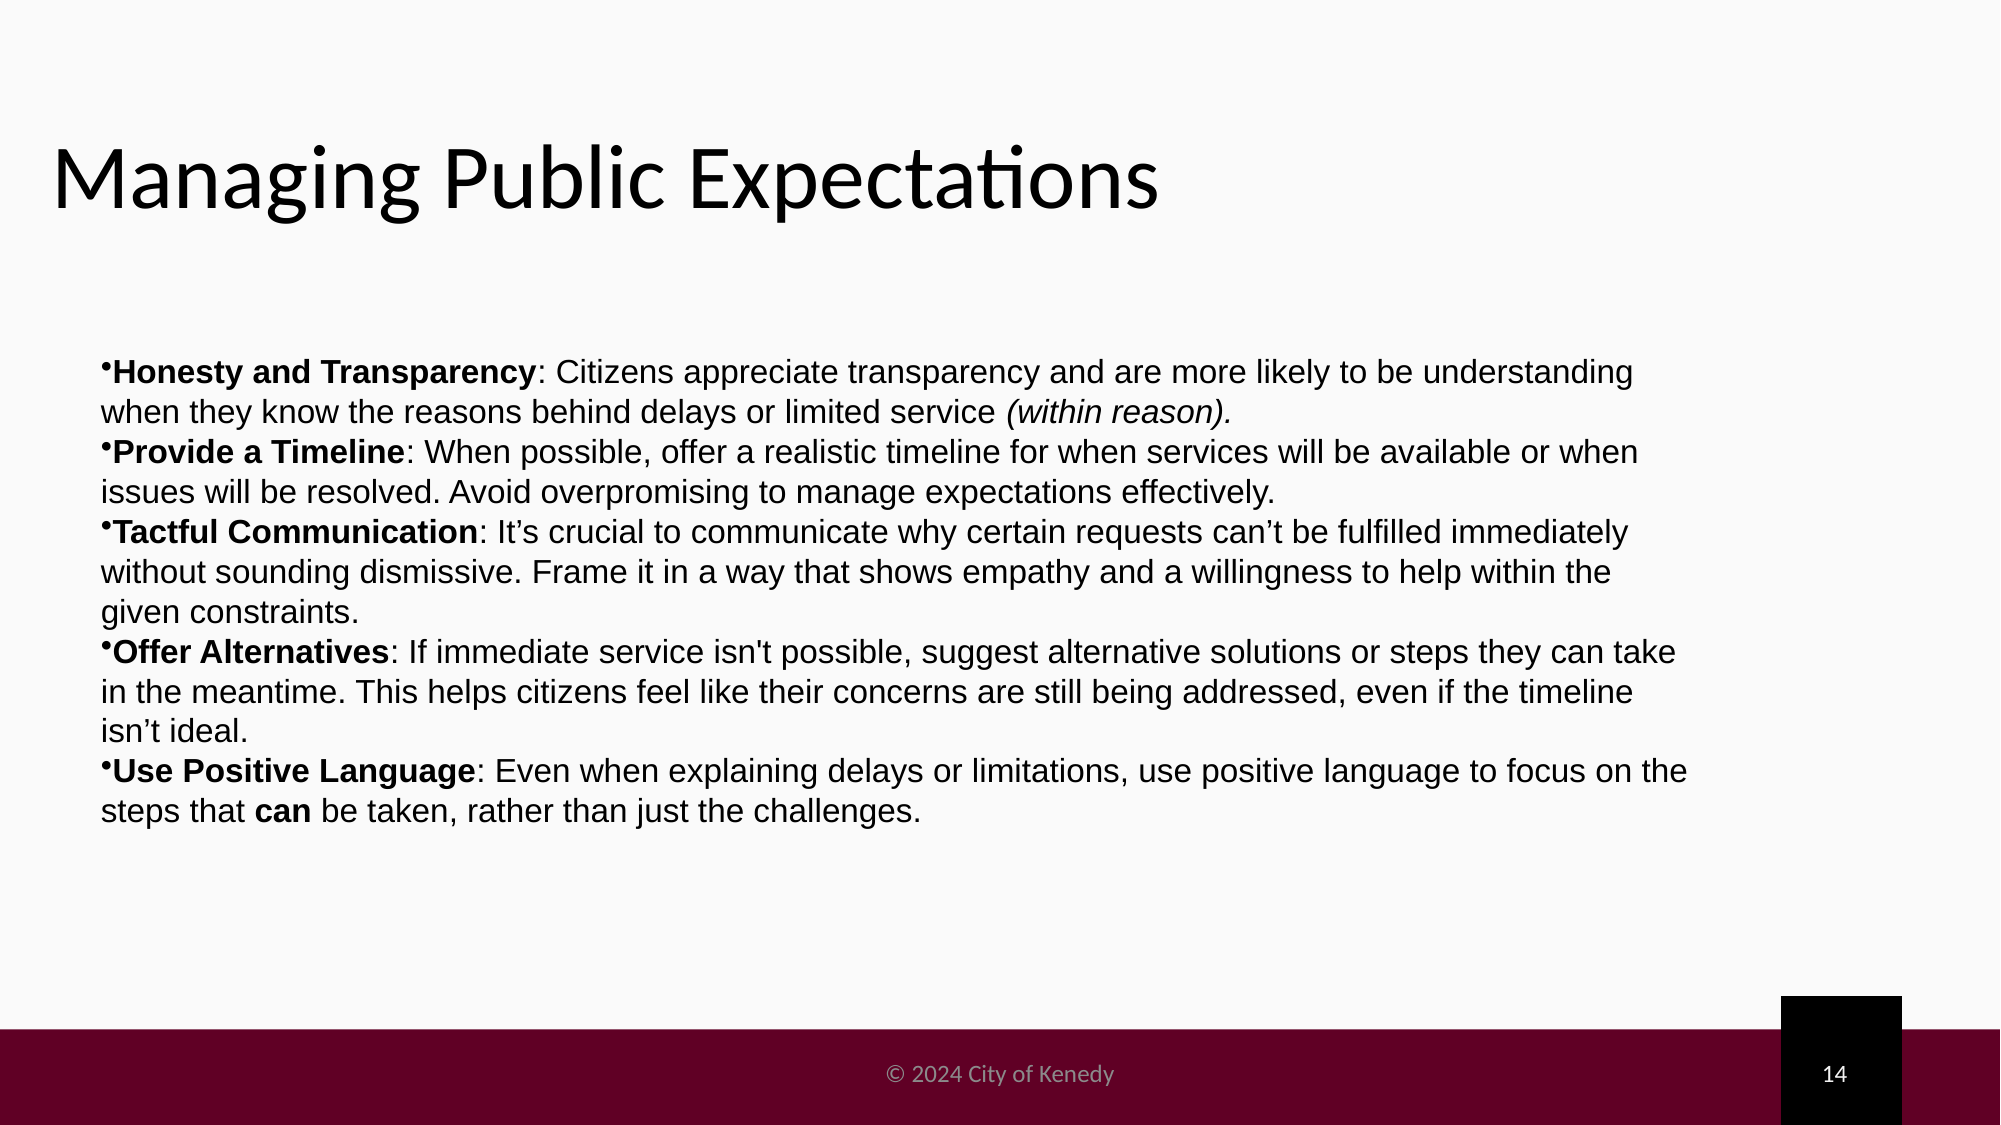

# Managing Public Expectations
Honesty and Transparency: Citizens appreciate transparency and are more likely to be understanding when they know the reasons behind delays or limited service (within reason).
Provide a Timeline: When possible, offer a realistic timeline for when services will be available or when issues will be resolved. Avoid overpromising to manage expectations effectively.
Tactful Communication: It’s crucial to communicate why certain requests can’t be fulfilled immediately without sounding dismissive. Frame it in a way that shows empathy and a willingness to help within the given constraints.
Offer Alternatives: If immediate service isn't possible, suggest alternative solutions or steps they can take in the meantime. This helps citizens feel like their concerns are still being addressed, even if the timeline isn’t ideal.
Use Positive Language: Even when explaining delays or limitations, use positive language to focus on the steps that can be taken, rather than just the challenges.

© 2024 City of Kenedy
14